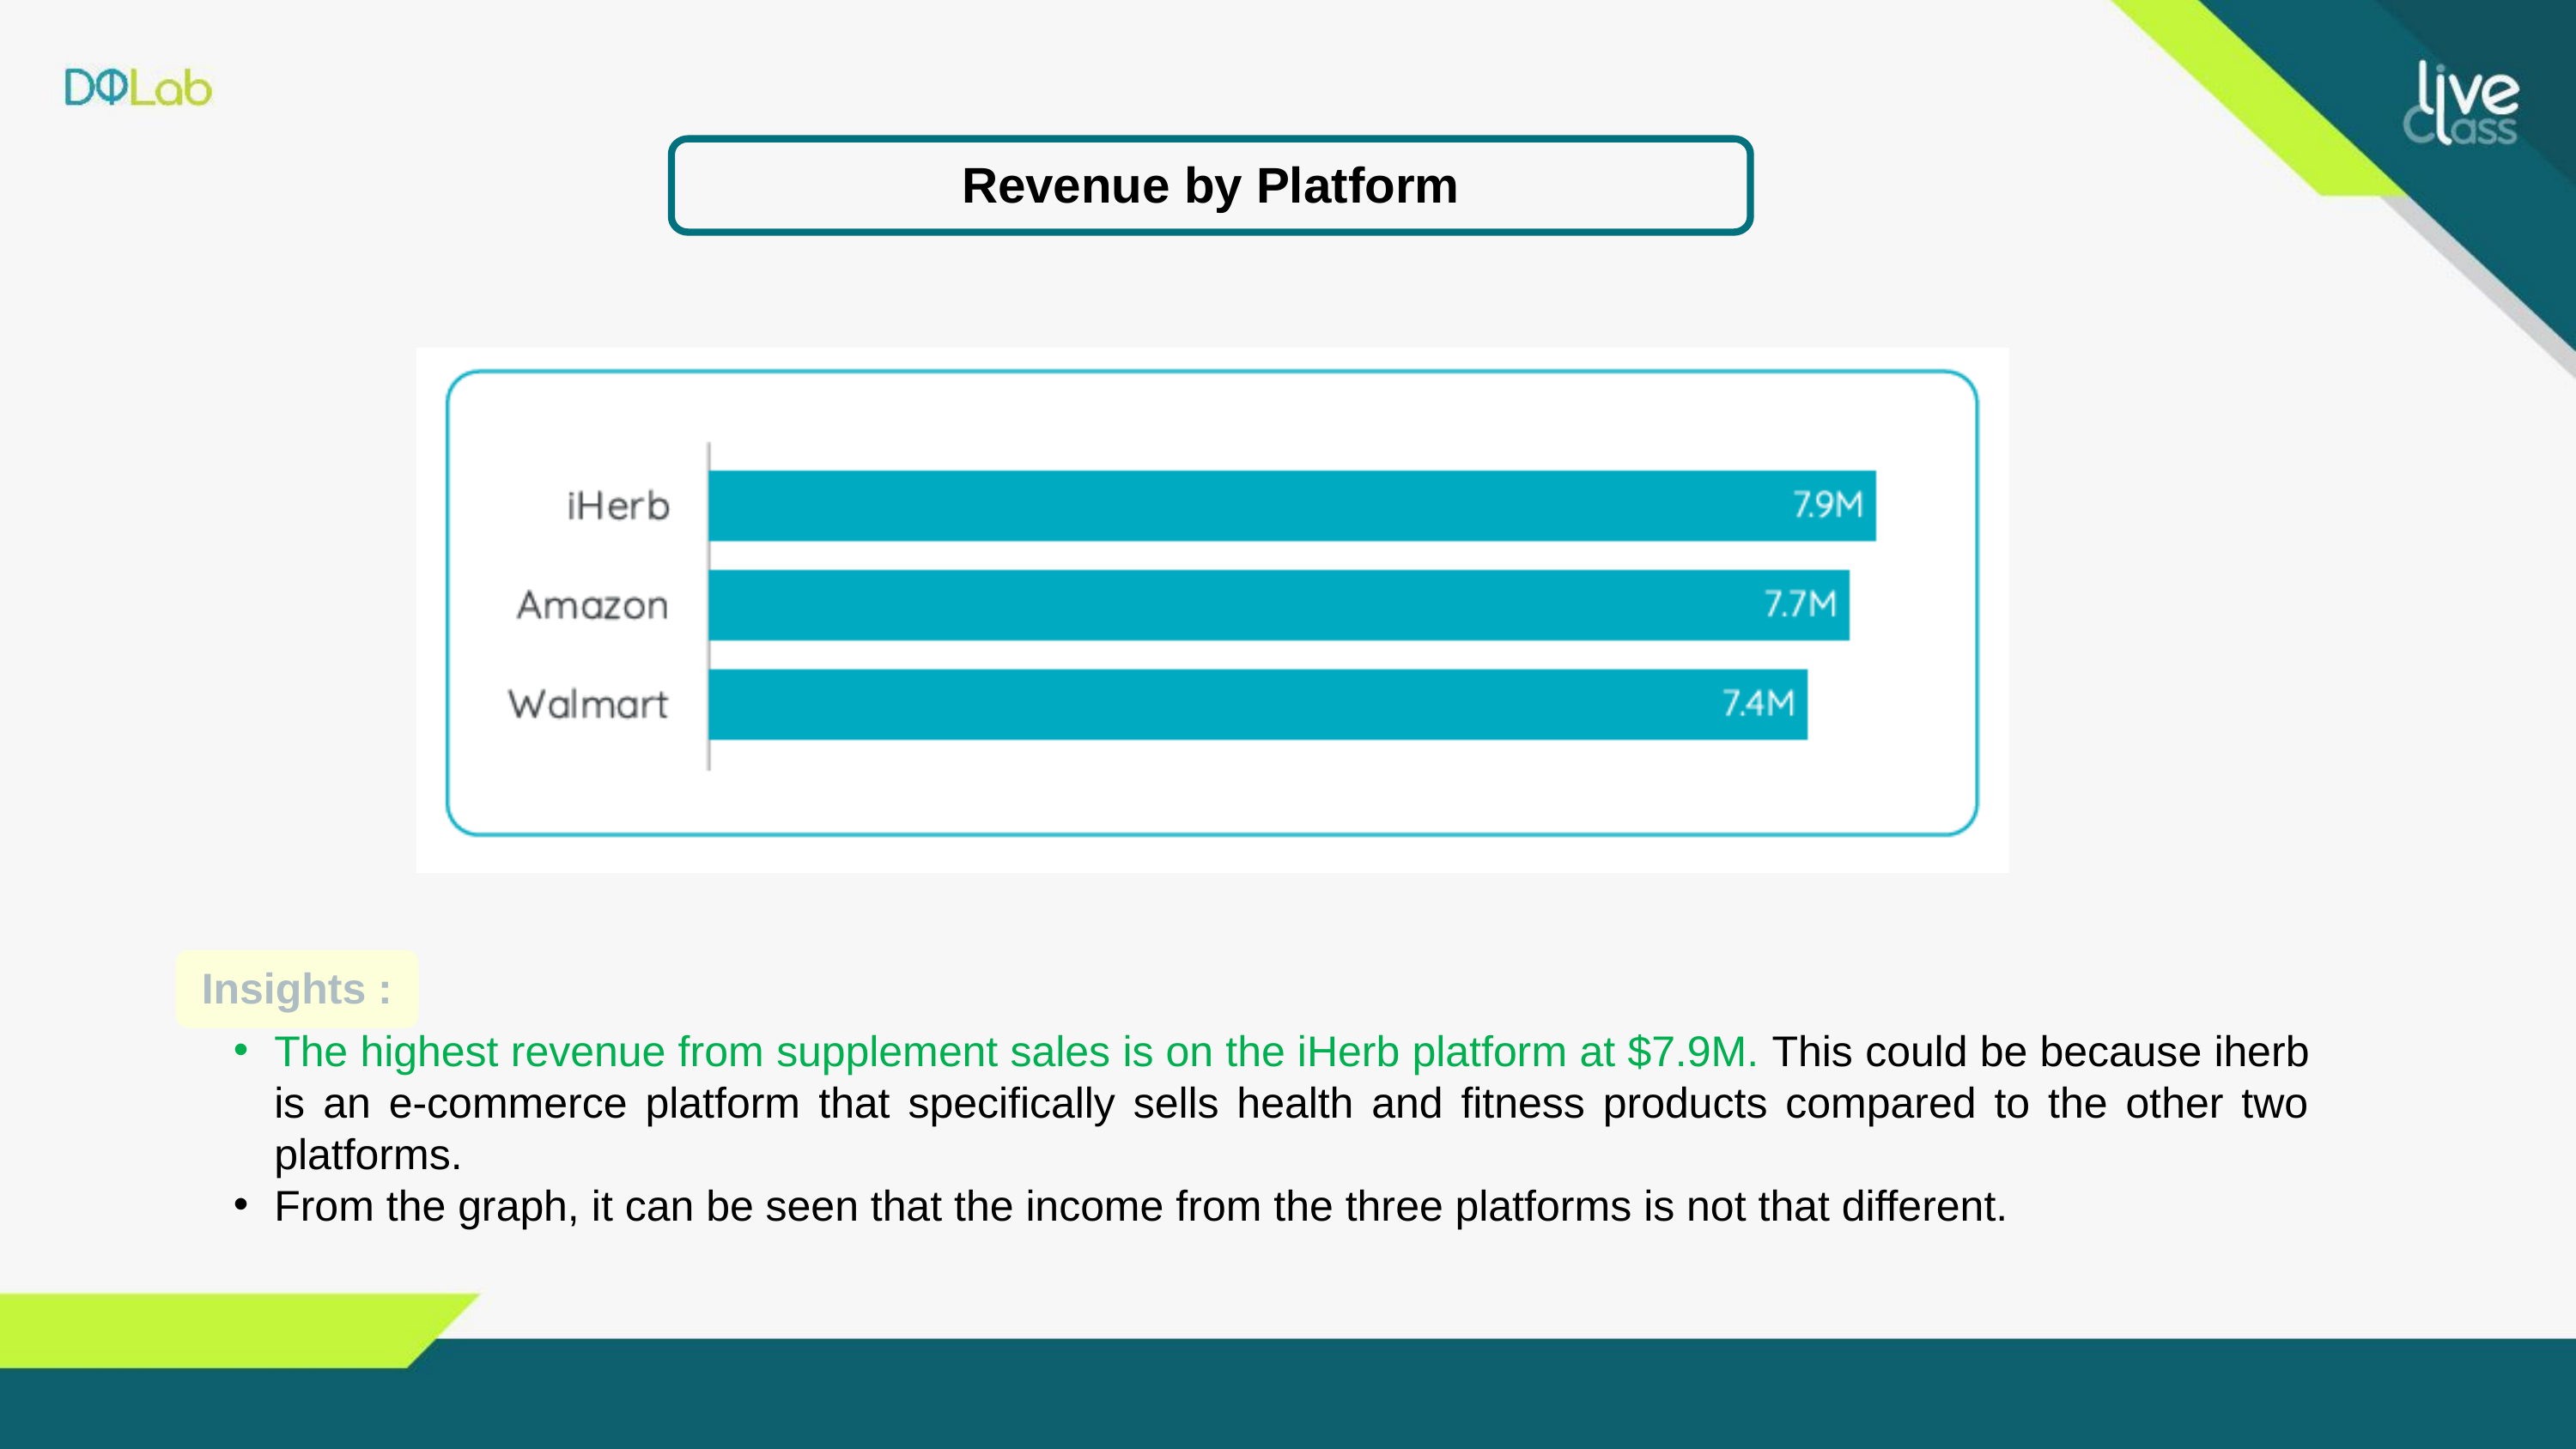

Revenue by Platform

Insights :

The highest revenue from supplement sales is on the iHerb platform at $7.9M. This could be because iherb is an e-commerce platform that specifically sells health and fitness products compared to the other two platforms.
From the graph, it can be seen that the income from the three platforms is not that different.